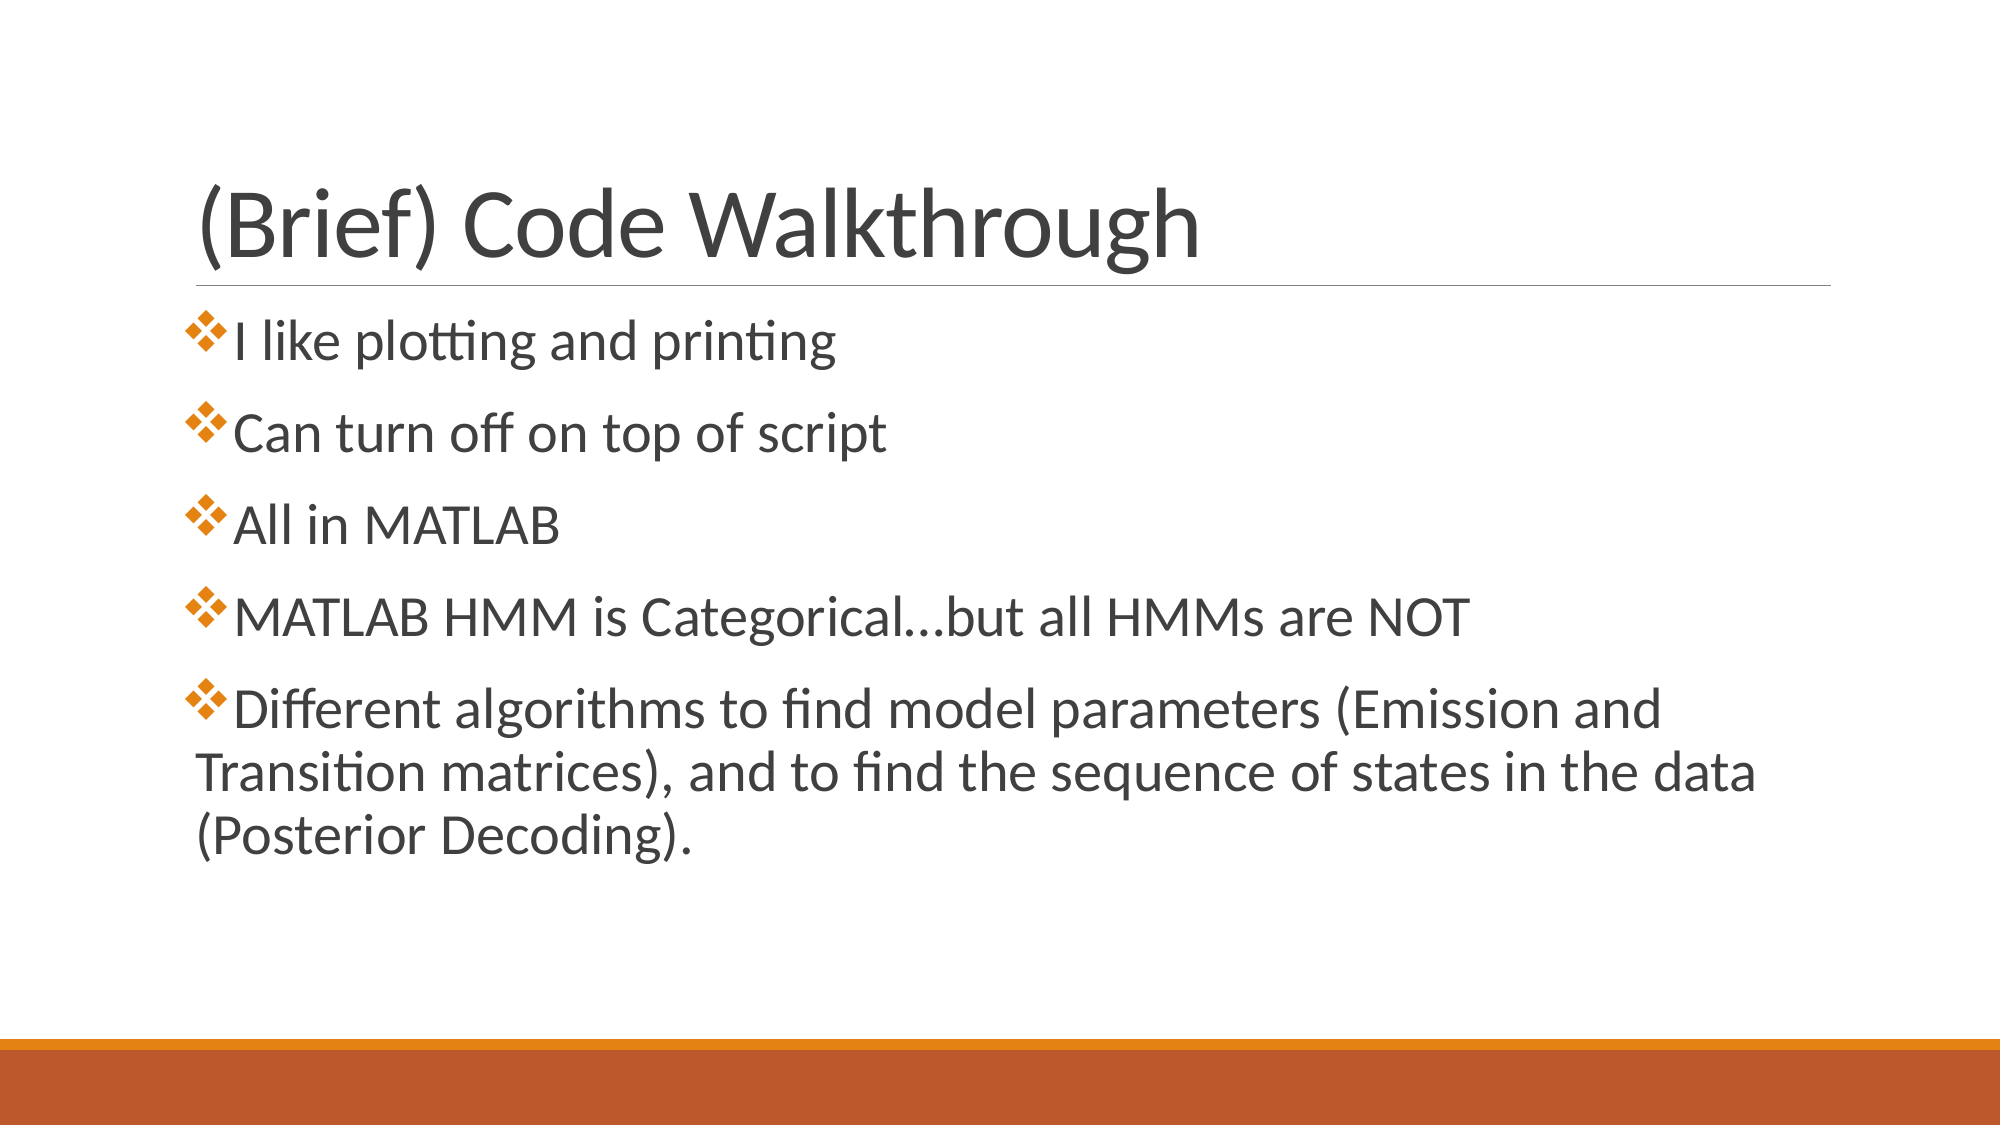

# (Brief) Code Walkthrough
I like plotting and printing
Can turn off on top of script
All in MATLAB
MATLAB HMM is Categorical…but all HMMs are NOT
Different algorithms to find model parameters (Emission and Transition matrices), and to find the sequence of states in the data (Posterior Decoding).